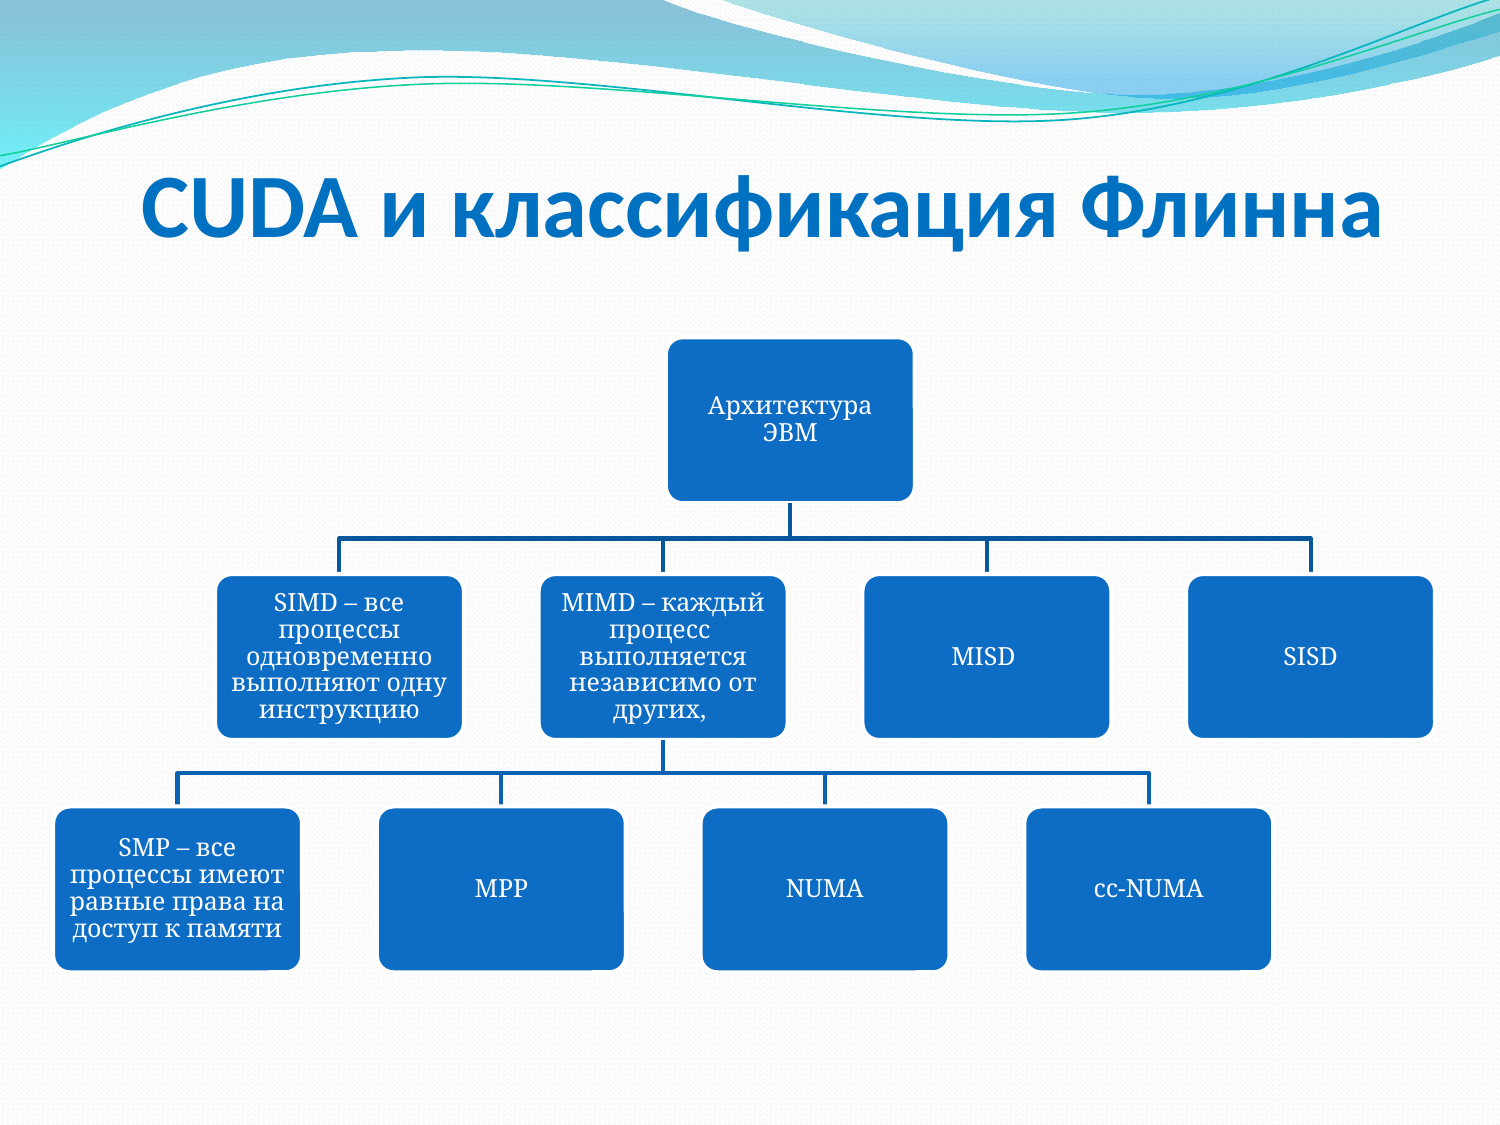

# CUDA и классификация Флинна

Архитектура ЭВМ

SIMD – все процессы одновременно выполняют одну инструкцию
MIMD – каждый процесс  выполняется независимо от других,
MISD
SISD

SMP – все процессы имеют равные права на доступ к памяти
MPP
NUMA
cc-NUMA